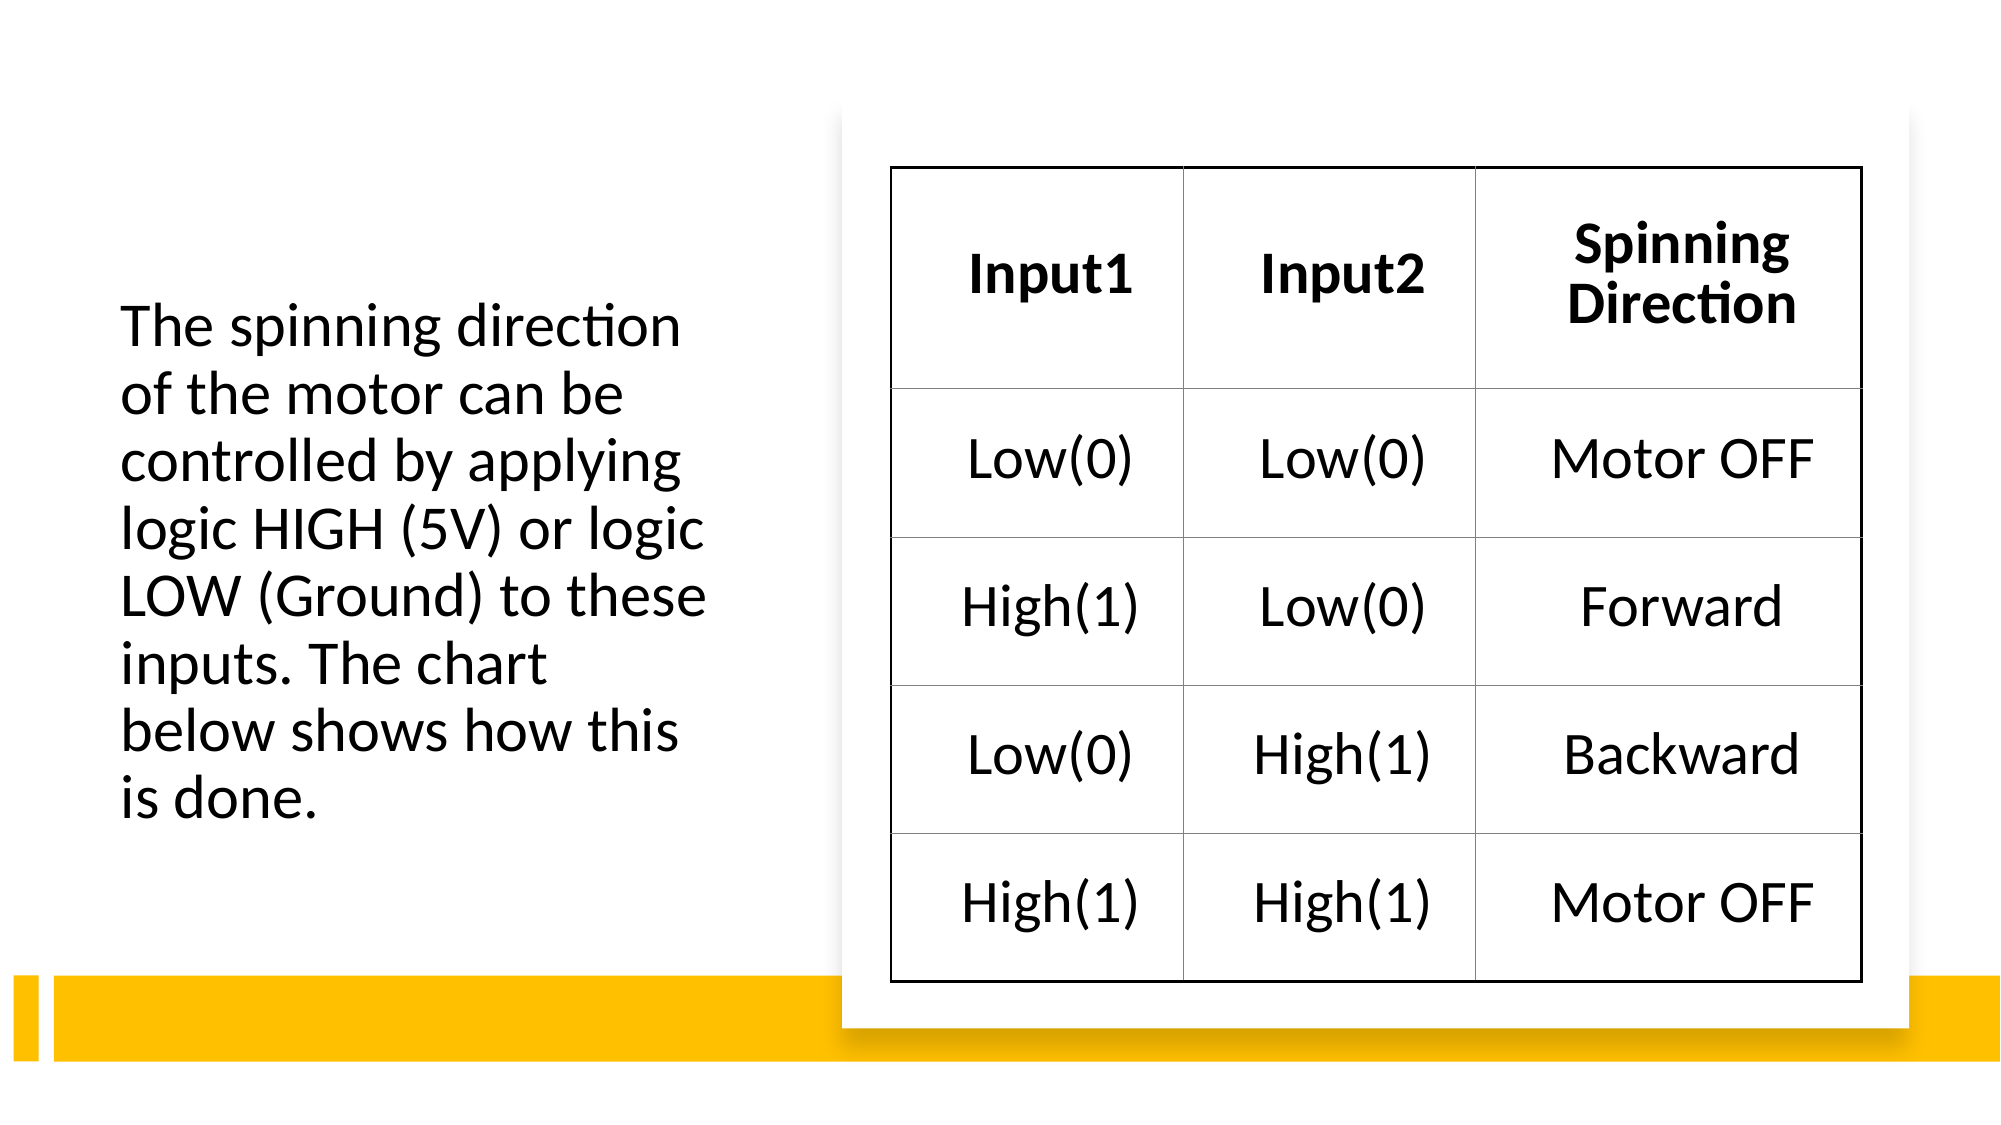

| Input1 | Input2 | Spinning Direction |
| --- | --- | --- |
| Low(0) | Low(0) | Motor OFF |
| High(1) | Low(0) | Forward |
| Low(0) | High(1) | Backward |
| High(1) | High(1) | Motor OFF |
# The spinning direction of the motor can be controlled by applying logic HIGH (5V) or logic LOW (Ground) to these inputs. The chart below shows how this is done.